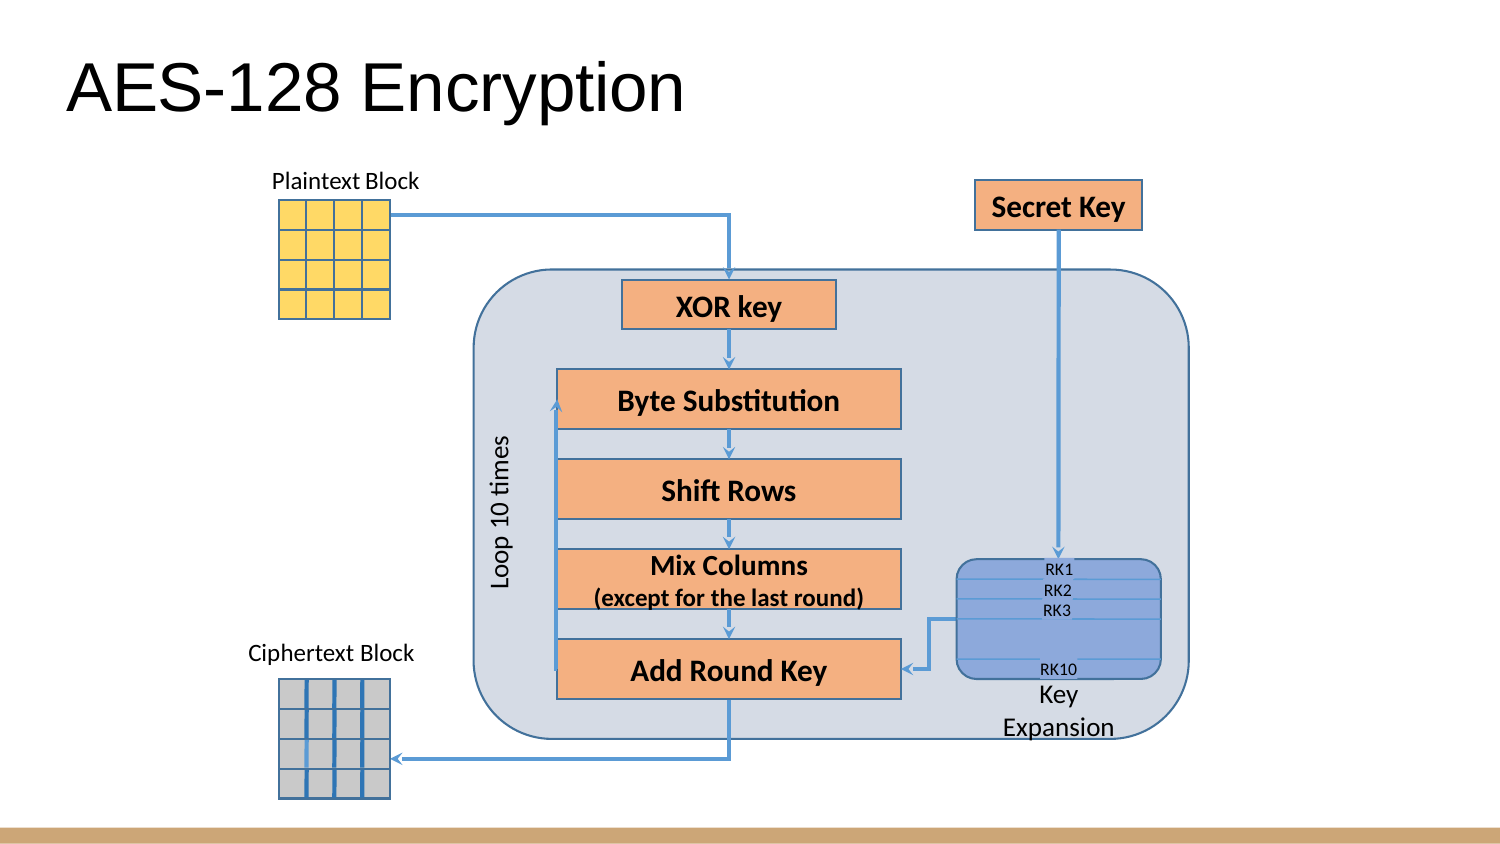

# AES-128 Encryption
Plaintext Block
Secret Key

XOR key

Byte Substitution
Shift Rows
Loop 10 times
Mix Columns
(except for the last round)
RK1

RK2
RK3
RK10
Ciphertext Block
Add Round Key
Key Expansion